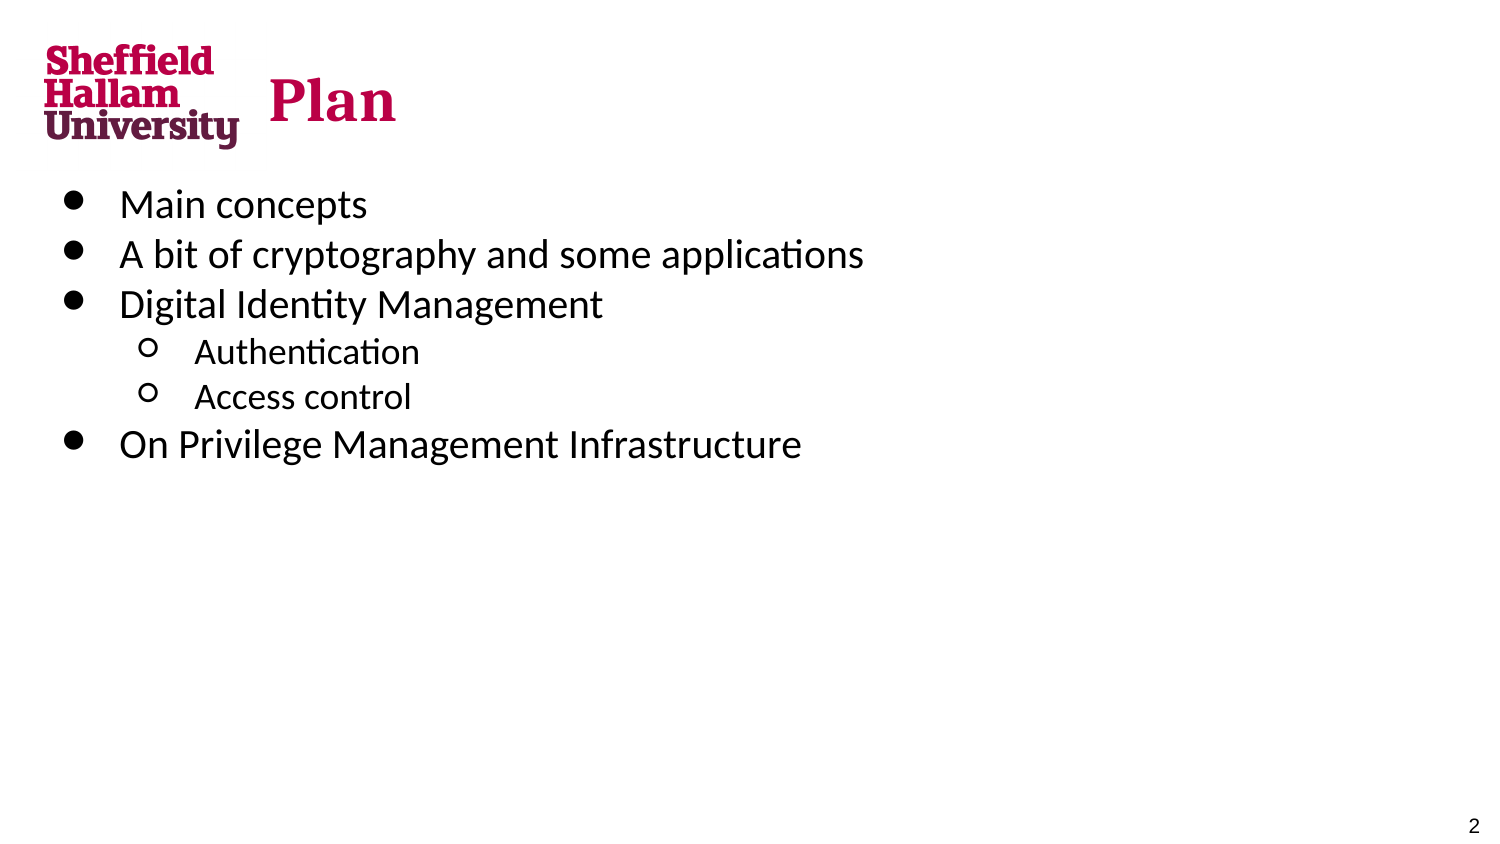

# Plan
Main concepts
A bit of cryptography and some applications
Digital Identity Management
Authentication
Access control
On Privilege Management Infrastructure
2